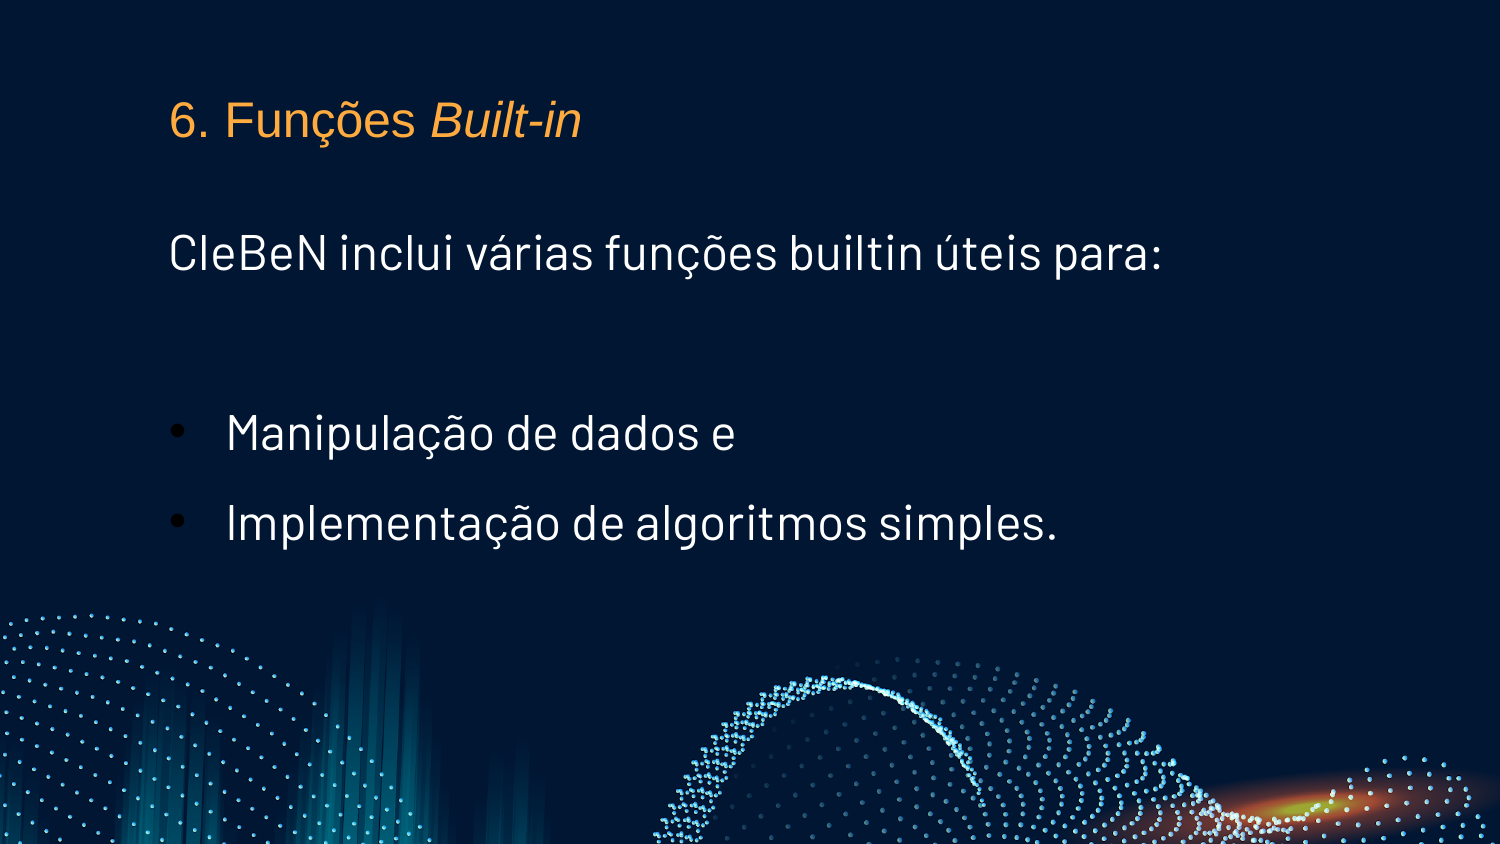

# 6. Funções Built-in
CleBeN inclui várias funções builtin úteis para:

Manipulação de dados e
Implementação de algoritmos simples.